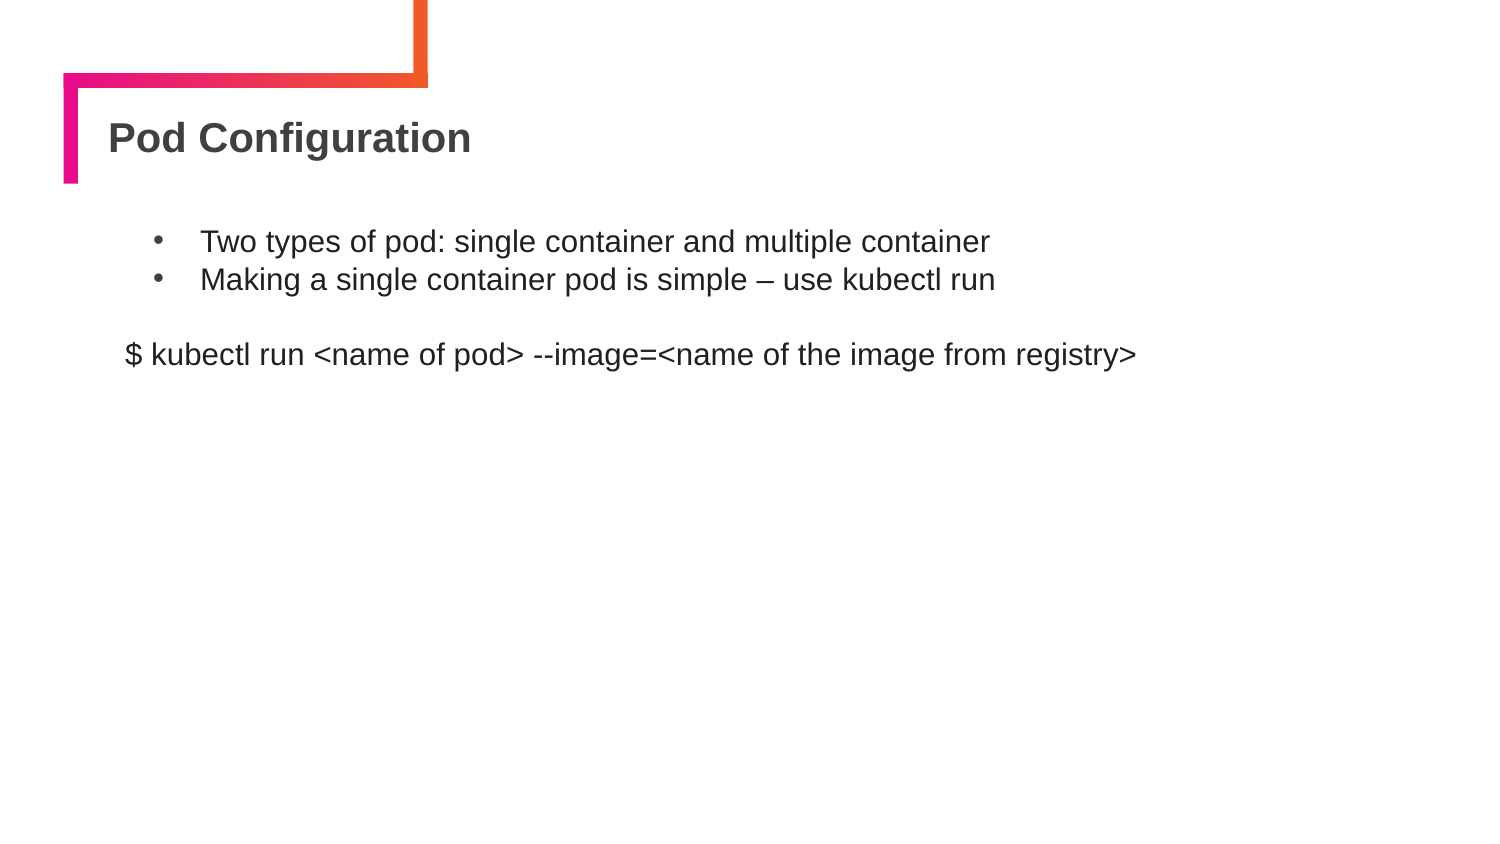

# Pod Configuration
Two types of pod: single container and multiple container
Making a single container pod is simple – use kubectl run
$ kubectl run <name of pod> --image=<name of the image from registry>

110